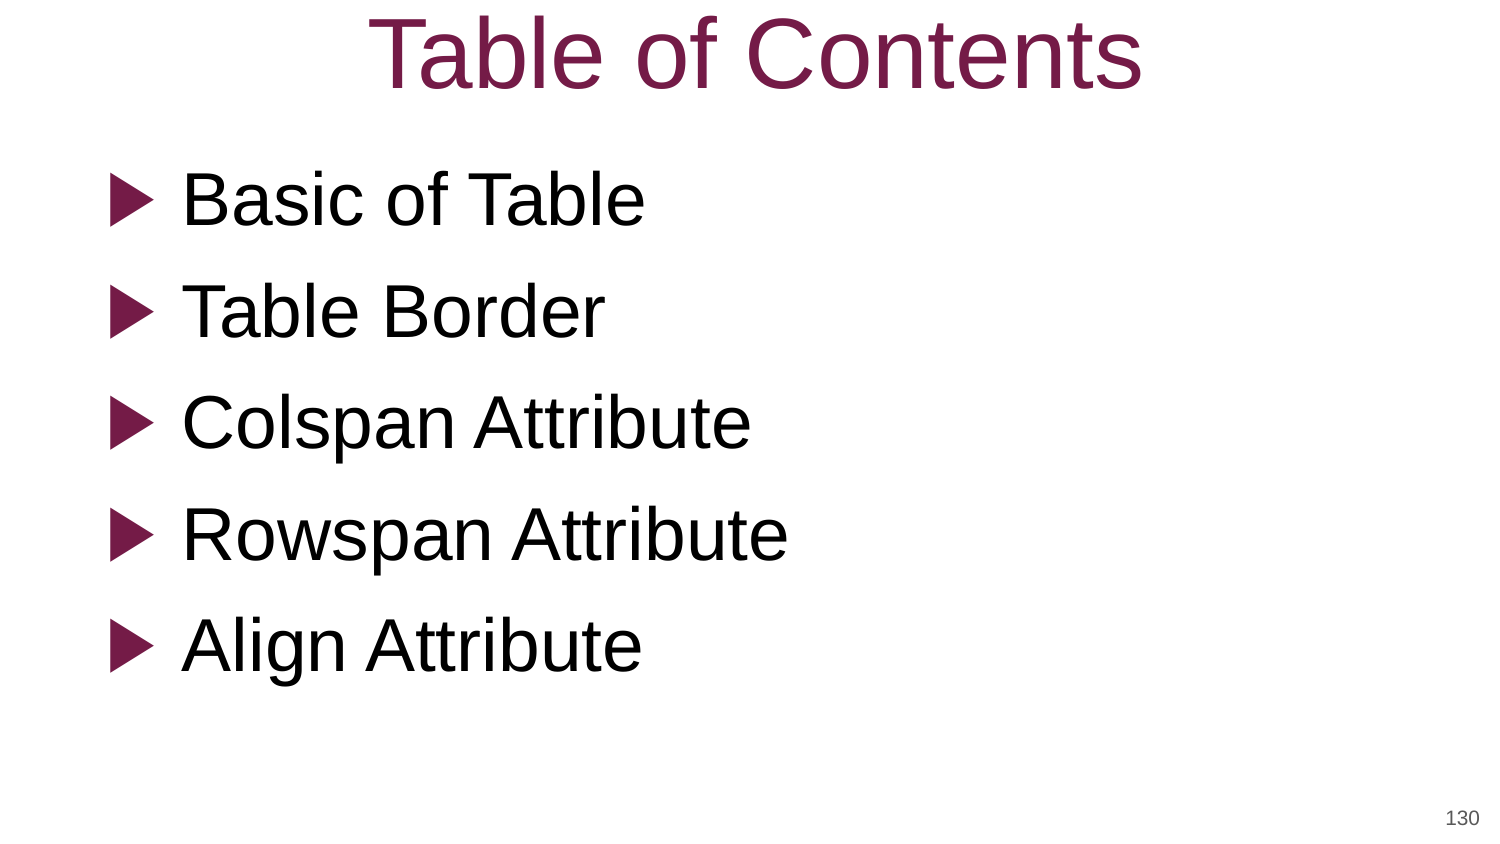

Table of Contents
Basic of Table
Table Border
Colspan Attribute
Rowspan Attribute
Align Attribute
130